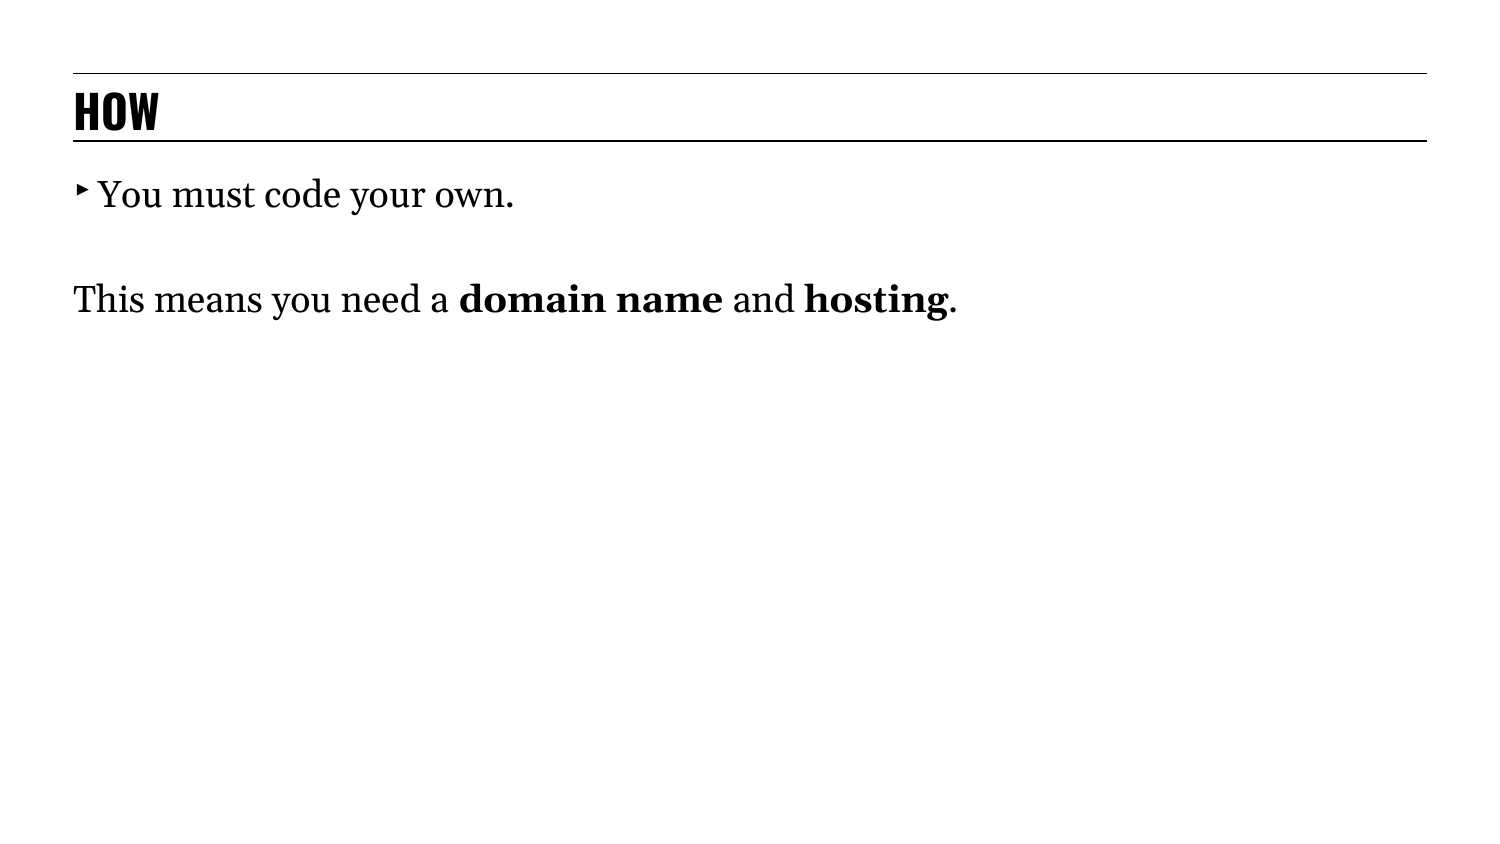

HOW

You must code your own.
This means you need a domain name and hosting.